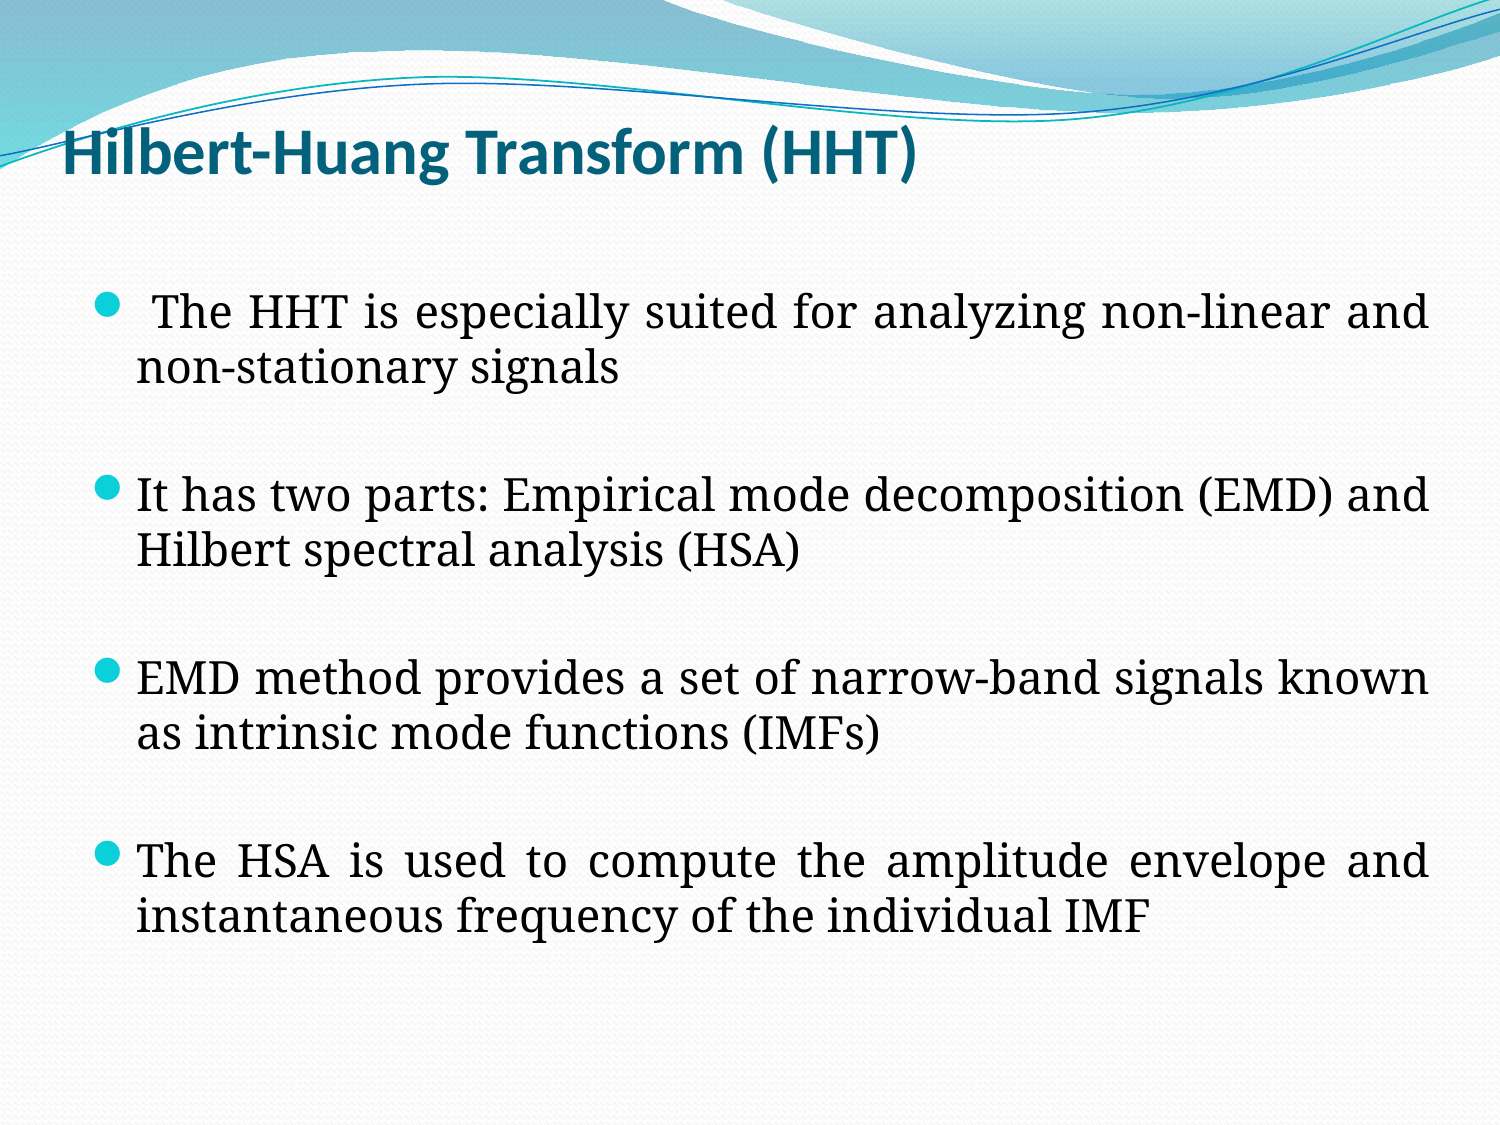

# Hilbert-Huang Transform (HHT)
 The HHT is especially suited for analyzing non-linear and non-stationary signals

It has two parts: Empirical mode decomposition (EMD) and Hilbert spectral analysis (HSA)

EMD method provides a set of narrow-band signals known as intrinsic mode functions (IMFs)

The HSA is used to compute the amplitude envelope and instantaneous frequency of the individual IMF